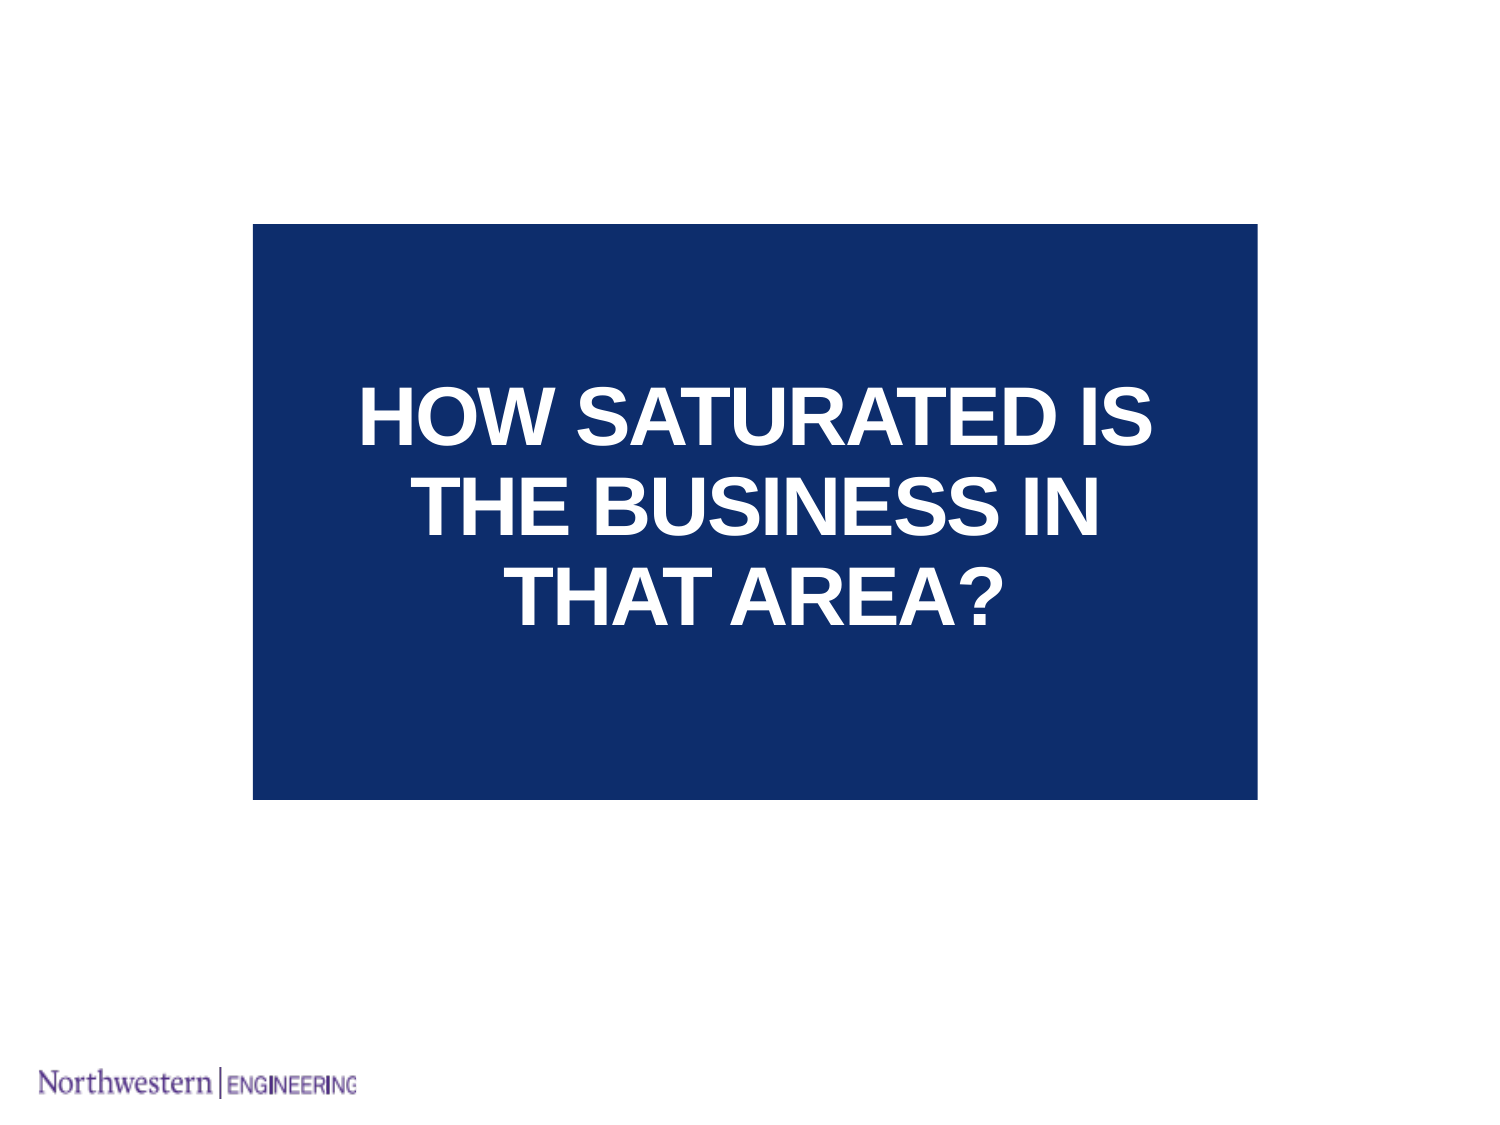

# How saturated is the business in that area?